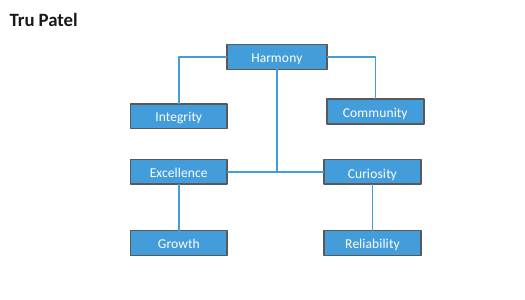

Tru Patel
Harmony
Community
Integrity
Excellence
Curiosity

Growth
Reliability